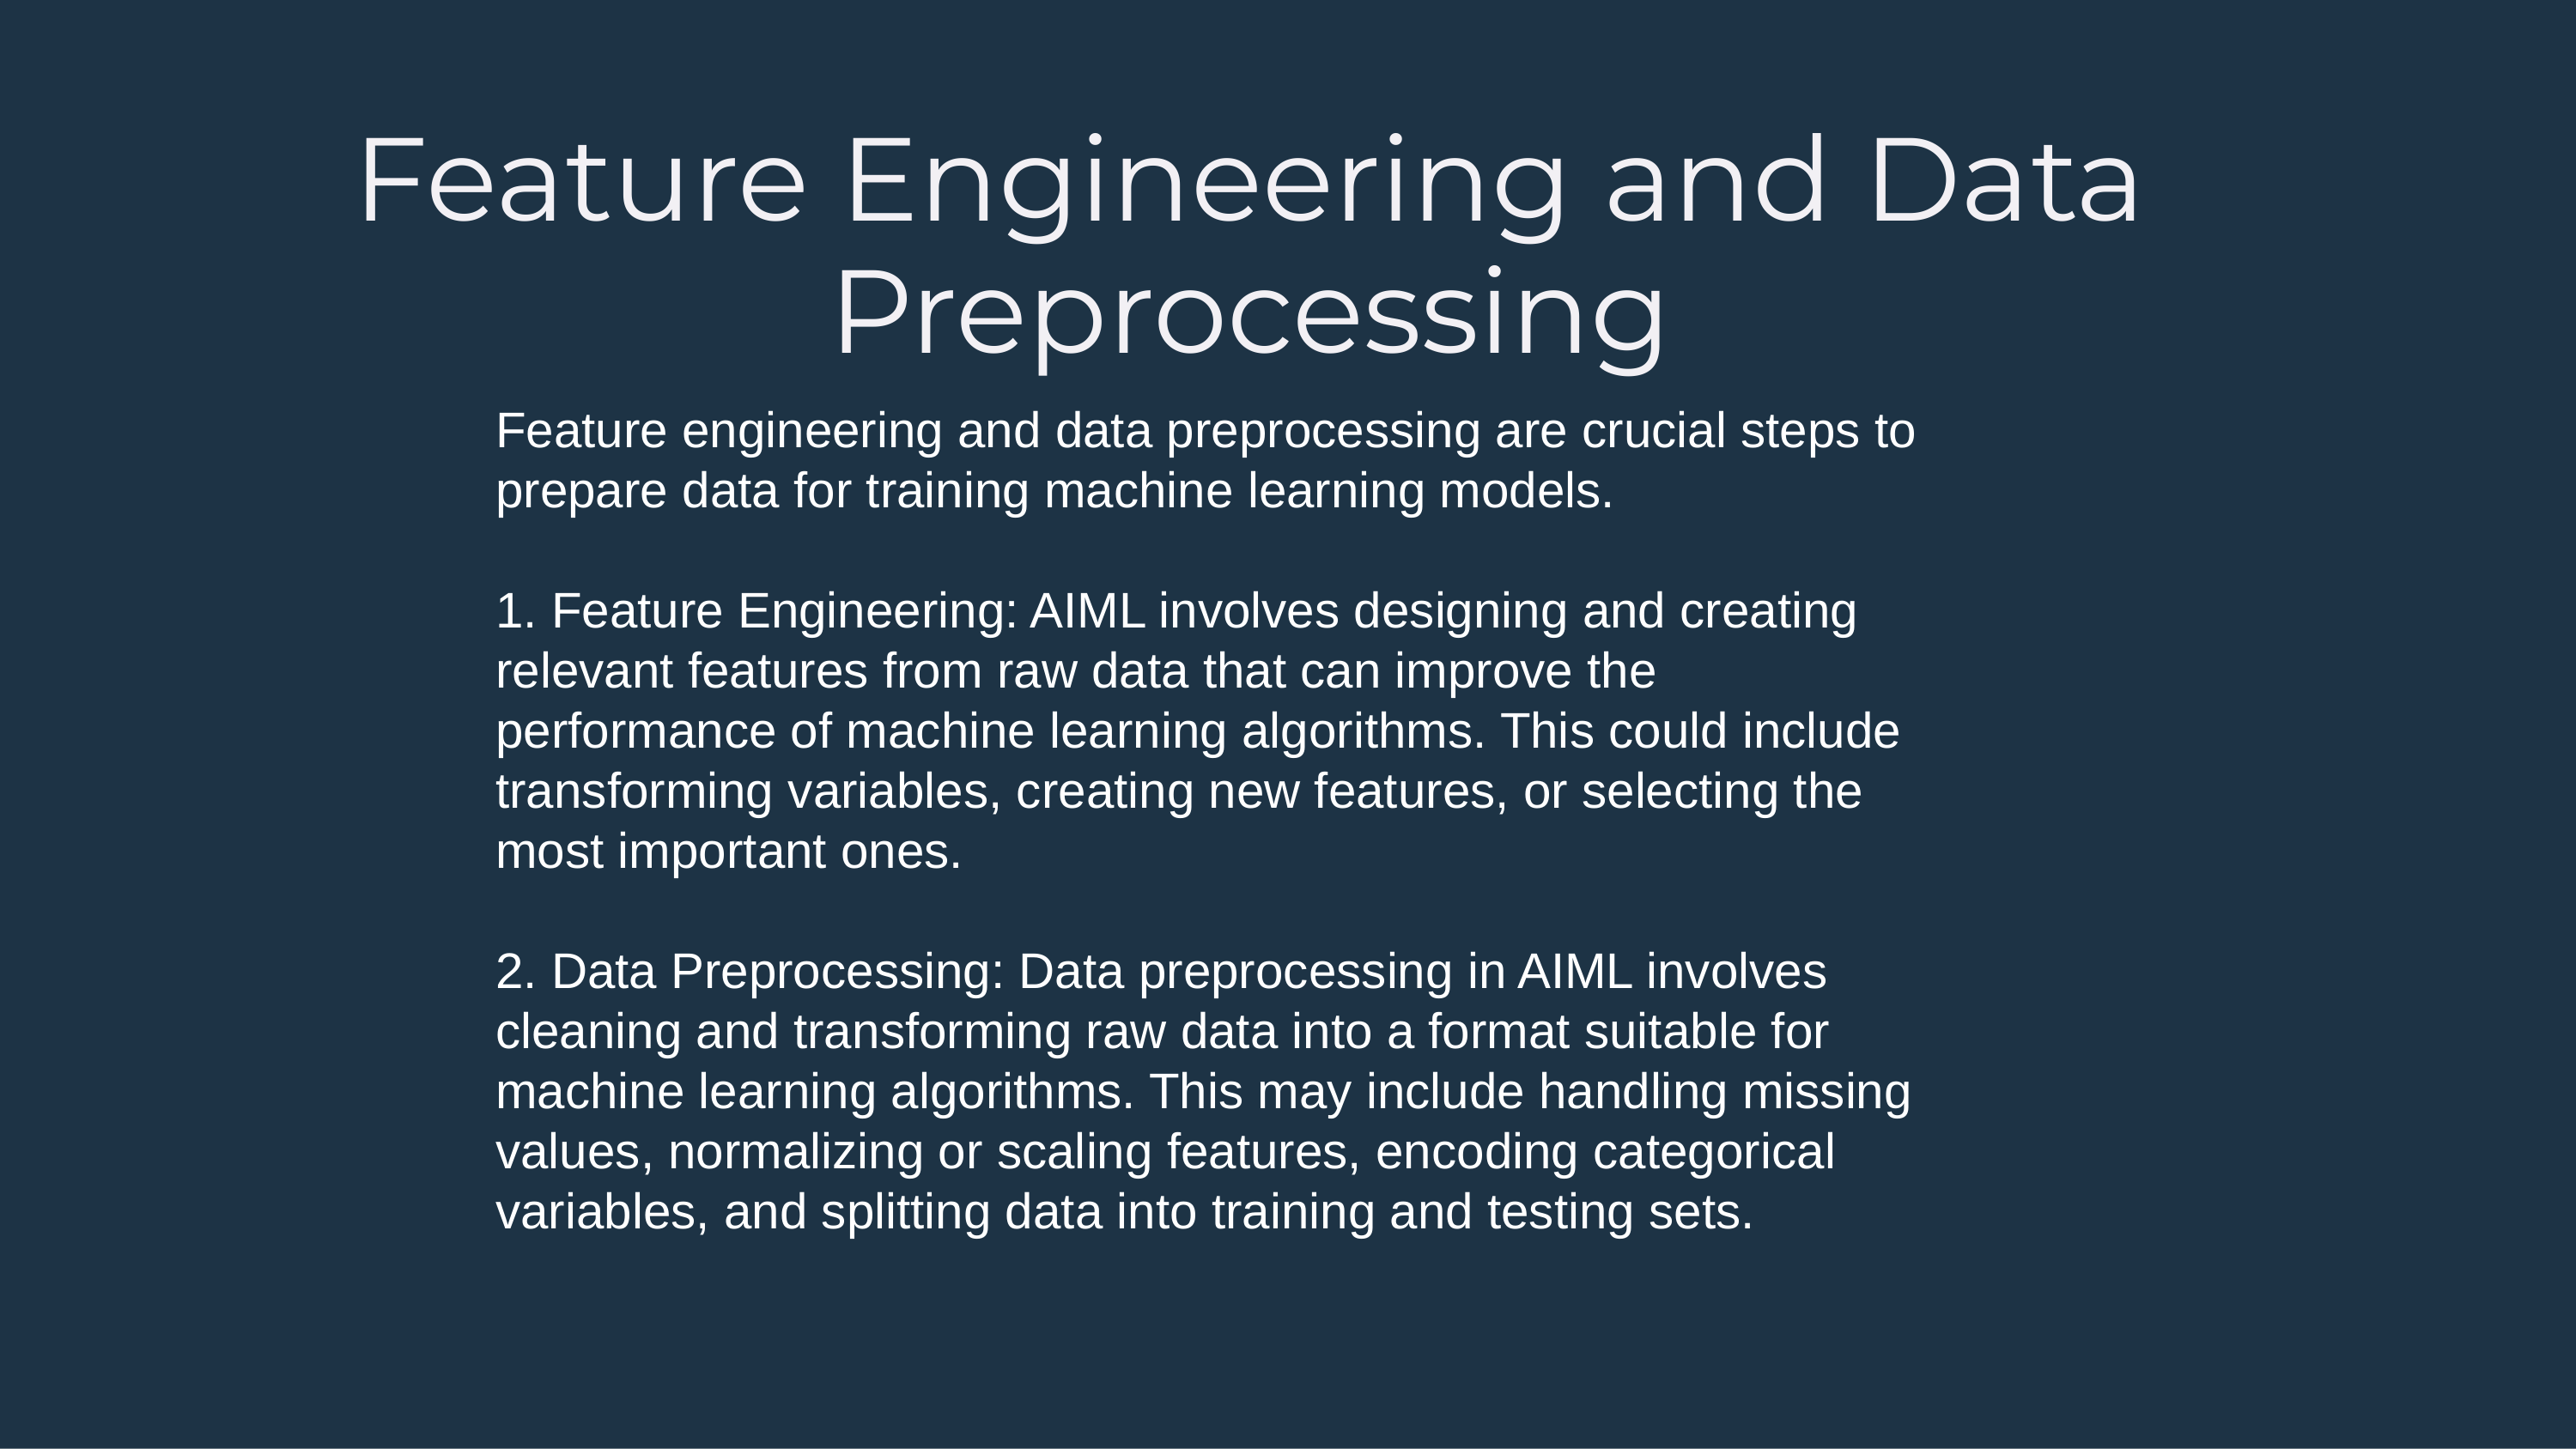

# Feature Engineering and Data Preprocessing
Feature engineering and data preprocessing are crucial steps to prepare data for training machine learning models.

1. Feature Engineering: AIML involves designing and creating relevant features from raw data that can improve the performance of machine learning algorithms. This could include transforming variables, creating new features, or selecting the most important ones.

2. Data Preprocessing: Data preprocessing in AIML involves cleaning and transforming raw data into a format suitable for machine learning algorithms. This may include handling missing values, normalizing or scaling features, encoding categorical variables, and splitting data into training and testing sets.